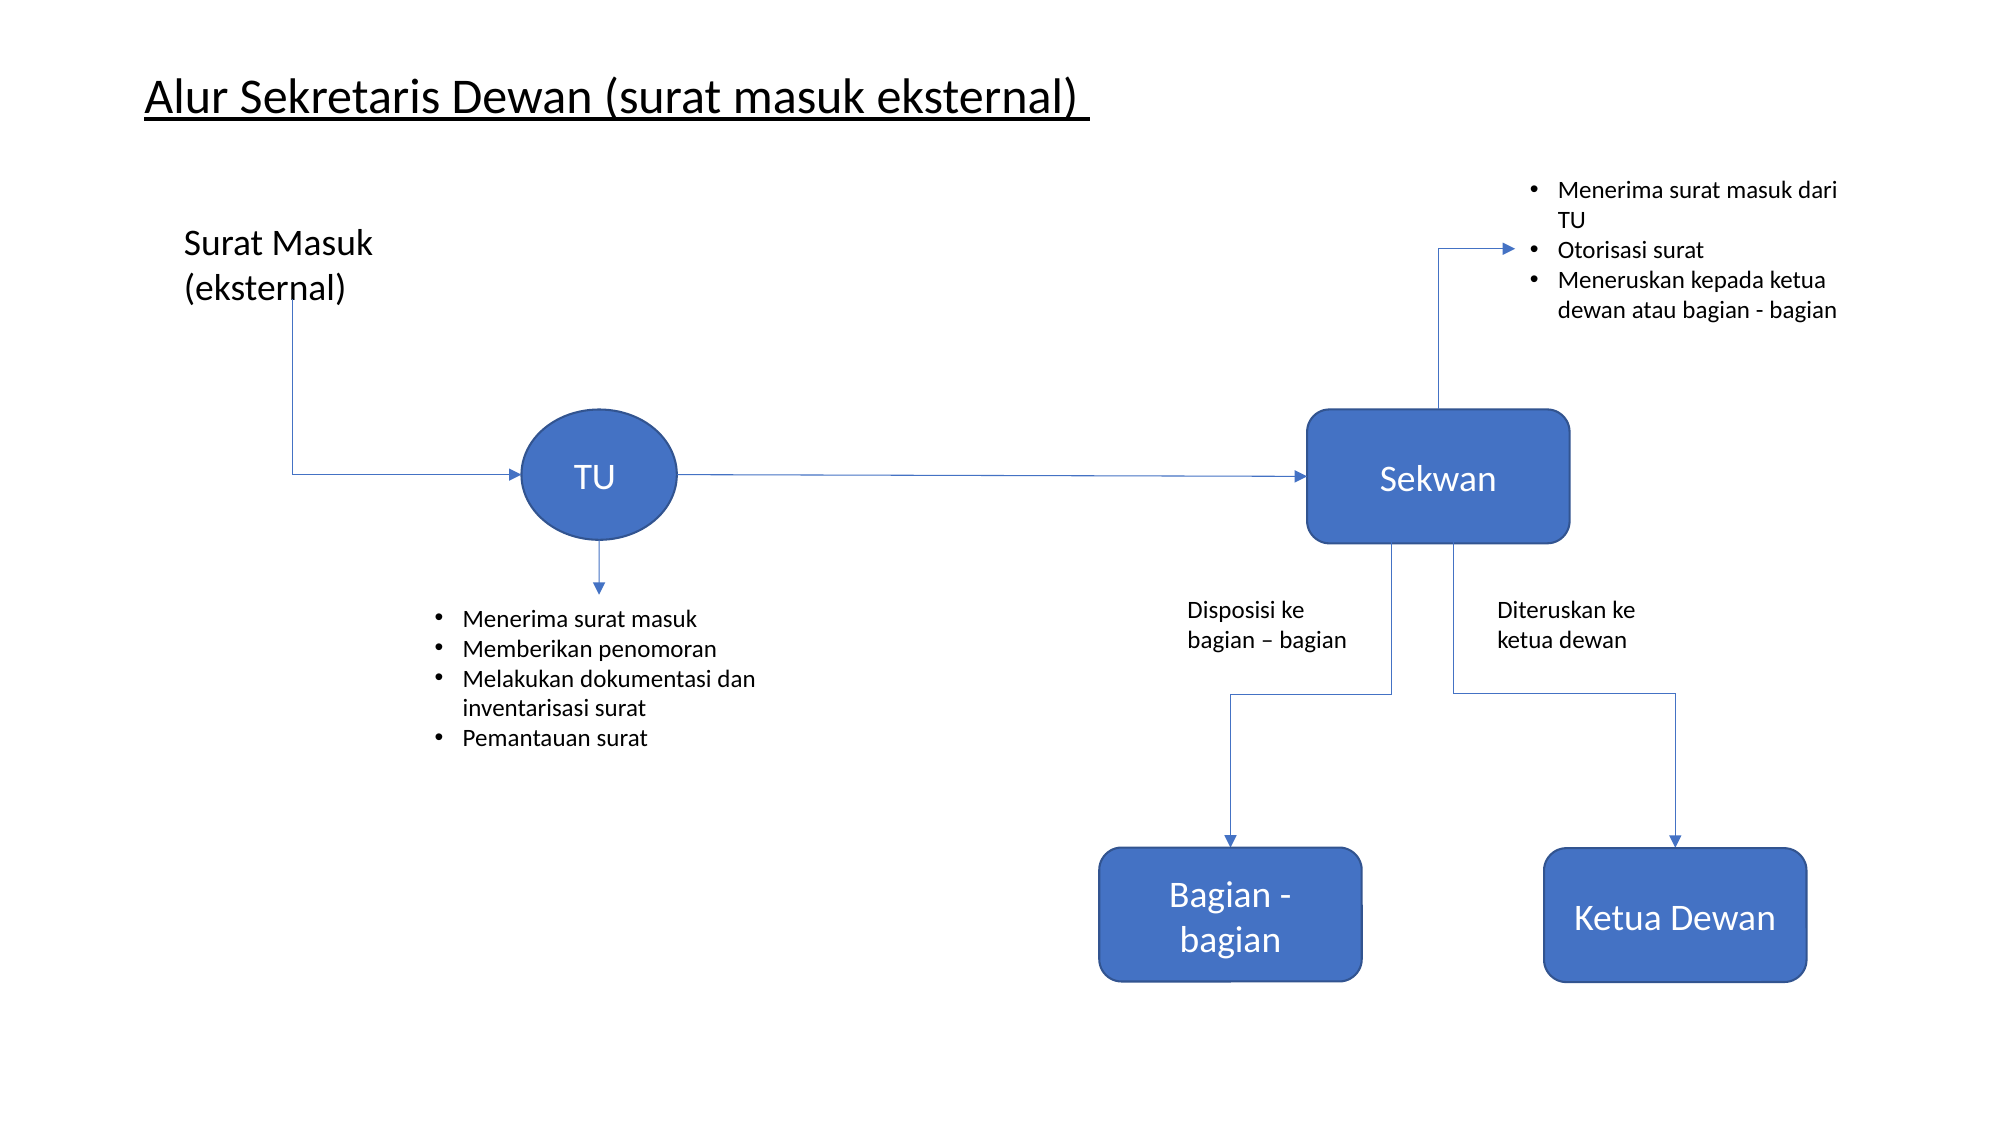

# Alur Sekretaris Dewan (surat masuk eksternal)
Menerima surat masuk dari TU
Otorisasi surat
Meneruskan kepada ketua dewan atau bagian - bagian
Surat Masuk (eksternal)
TU
Sekwan
Disposisi ke bagian – bagian
Diteruskan ke ketua dewan
Menerima surat masuk
Memberikan penomoran
Melakukan dokumentasi dan inventarisasi surat
Pemantauan surat
Bagian - bagian
Ketua Dewan